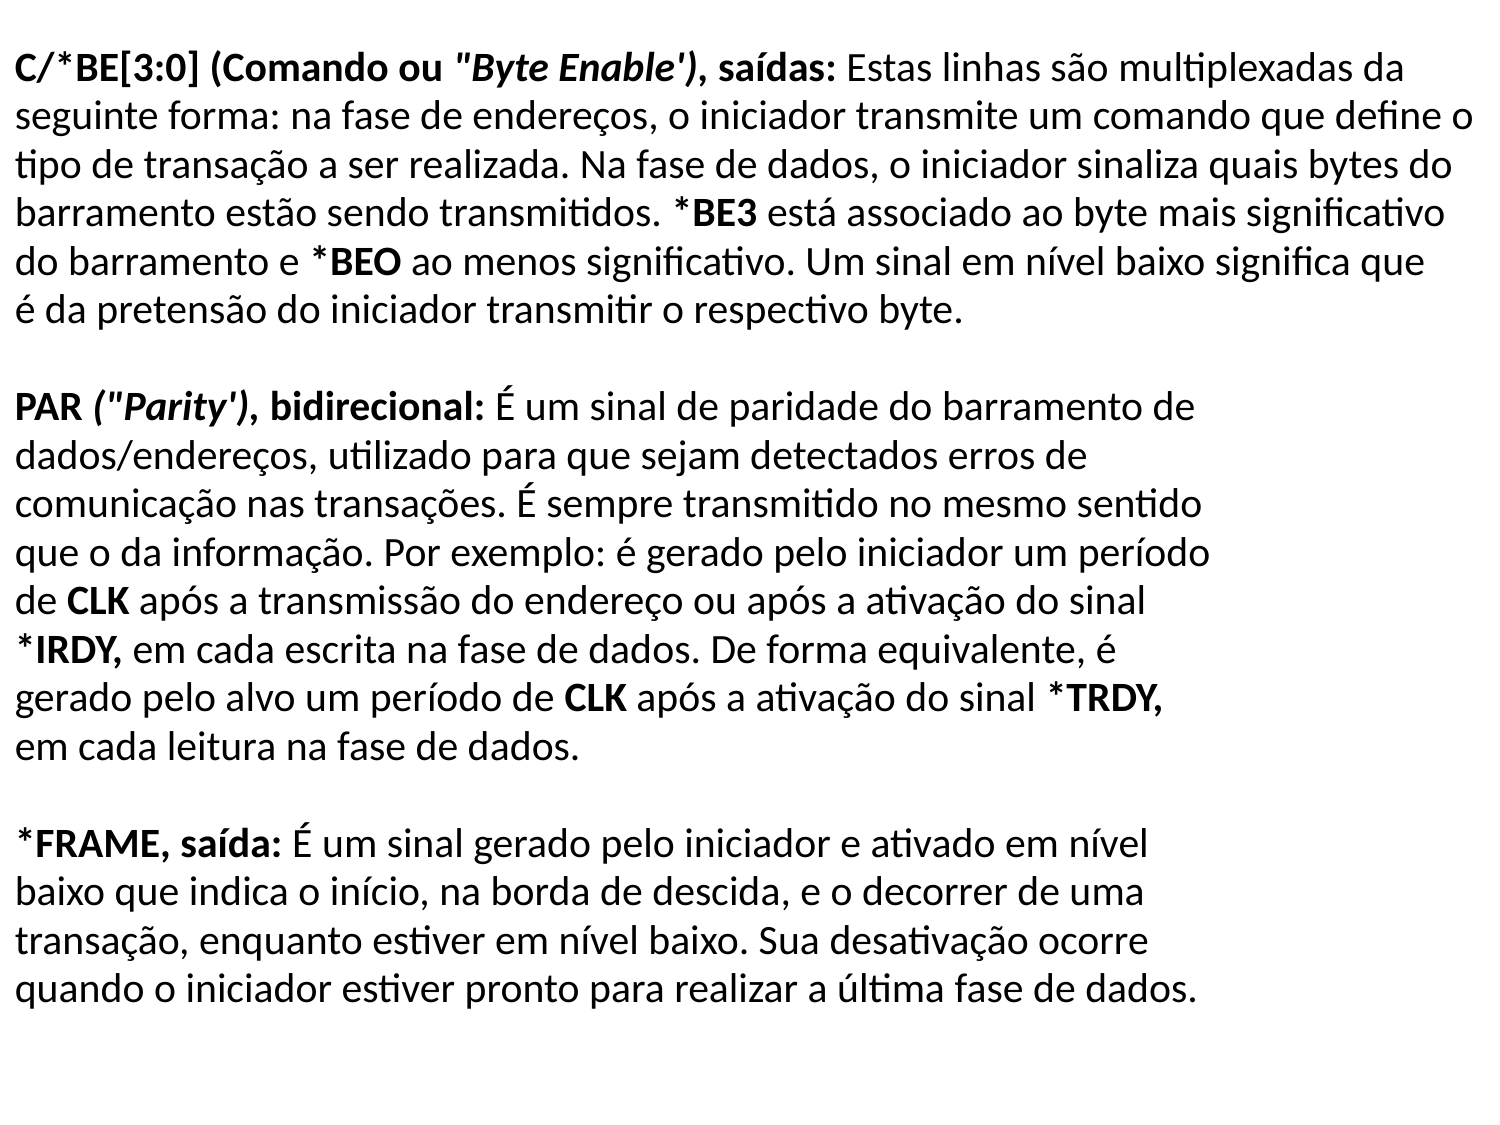

C/*BE[3:0] (Comando ou "Byte Enable'), saídas: Estas linhas são multiplexadas da
seguinte forma: na fase de endereços, o iniciador transmite um comando que define o
tipo de transação a ser realizada. Na fase de dados, o iniciador sinaliza quais bytes do
barramento estão sendo transmitidos. *BE3 está associado ao byte mais significativo
do barramento e *BEO ao menos significativo. Um sinal em nível baixo significa que
é da pretensão do iniciador transmitir o respectivo byte.

PAR ("Parity'), bidirecional: É um sinal de paridade do barramento de
dados/endereços, utilizado para que sejam detectados erros de
comunicação nas transações. É sempre transmitido no mesmo sentido
que o da informação. Por exemplo: é gerado pelo iniciador um período
de CLK após a transmissão do endereço ou após a ativação do sinal
*IRDY, em cada escrita na fase de dados. De forma equivalente, é
gerado pelo alvo um período de CLK após a ativação do sinal *TRDY,
em cada leitura na fase de dados.

*FRAME, saída: É um sinal gerado pelo iniciador e ativado em nível
baixo que indica o início, na borda de descida, e o decorrer de uma
transação, enquanto estiver em nível baixo. Sua desativação ocorre
quando o iniciador estiver pronto para realizar a última fase de dados.